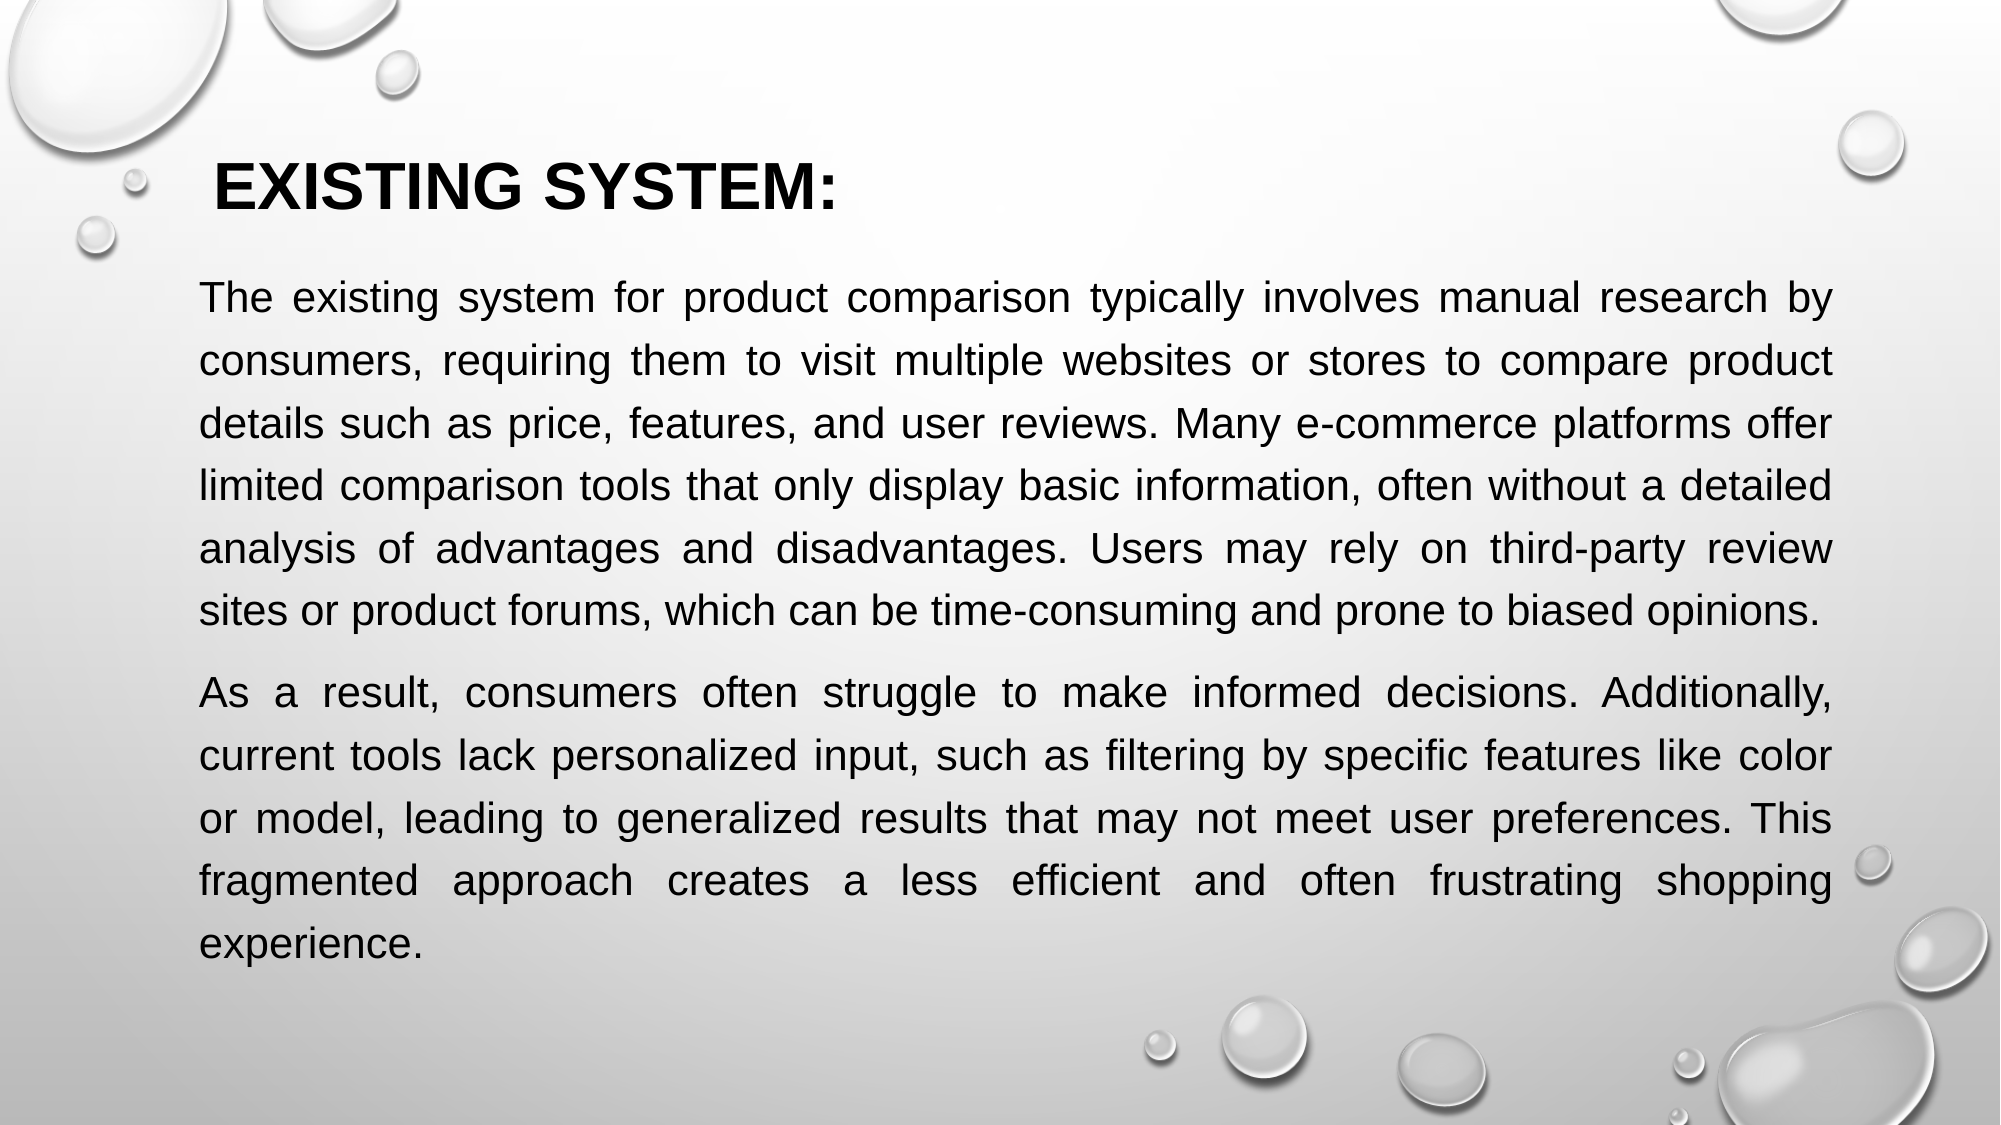

# Existing system:
The existing system for product comparison typically involves manual research by consumers, requiring them to visit multiple websites or stores to compare product details such as price, features, and user reviews. Many e-commerce platforms offer limited comparison tools that only display basic information, often without a detailed analysis of advantages and disadvantages. Users may rely on third-party review sites or product forums, which can be time-consuming and prone to biased opinions.
As a result, consumers often struggle to make informed decisions. Additionally, current tools lack personalized input, such as filtering by specific features like color or model, leading to generalized results that may not meet user preferences. This fragmented approach creates a less efficient and often frustrating shopping experience.